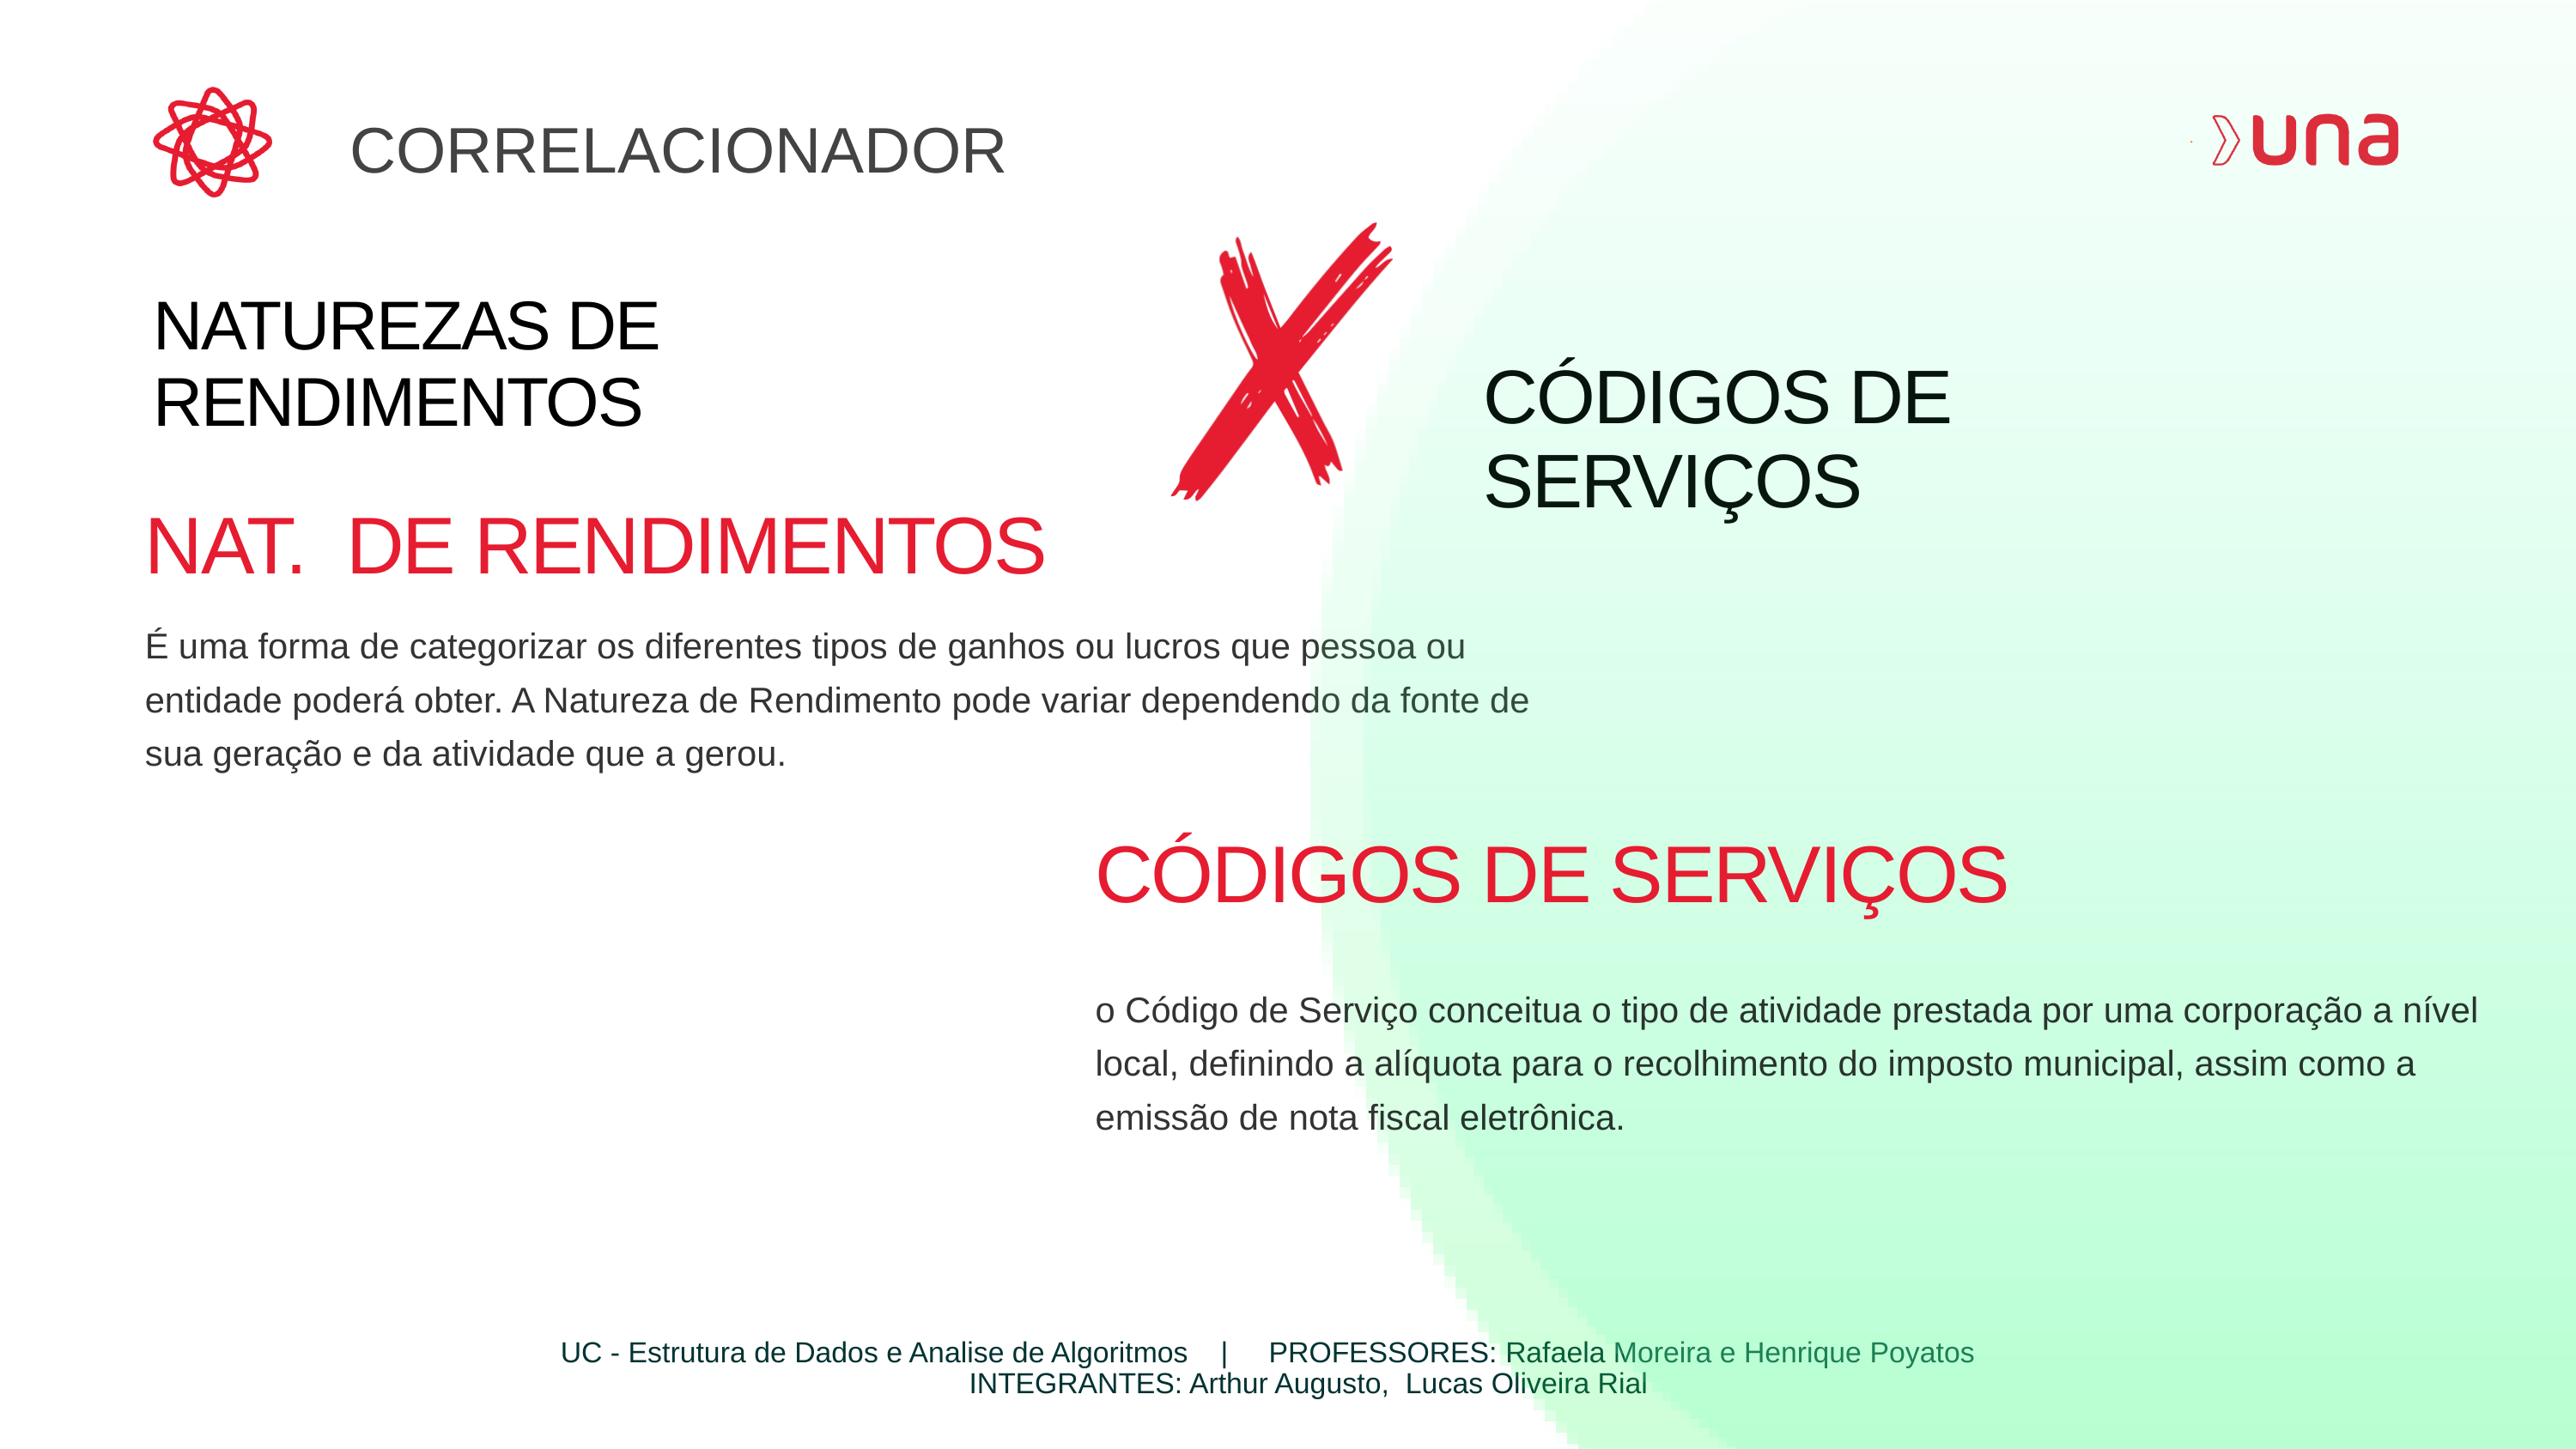

CORRELACIONADOR

NATUREZAS DE RENDIMENTOS
CÓDIGOS DE SERVIÇOS
NAT.  DE RENDIMENTOS
É uma forma de categorizar os diferentes tipos de ganhos ou lucros que pessoa ou entidade poderá obter. A Natureza de Rendimento pode variar dependendo da fonte de sua geração e da atividade que a gerou.
CÓDIGOS DE SERVIÇOS
o Código de Serviço conceitua o tipo de atividade prestada por uma corporação a nível local, definindo a alíquota para o recolhimento do imposto municipal, assim como a emissão de nota fiscal eletrônica.
UC - Estrutura de Dados e Analise de Algoritmos    |     PROFESSORES: Rafaela Moreira e Henrique Poyatos
     INTEGRANTES: Arthur Augusto,  Lucas Oliveira Rial